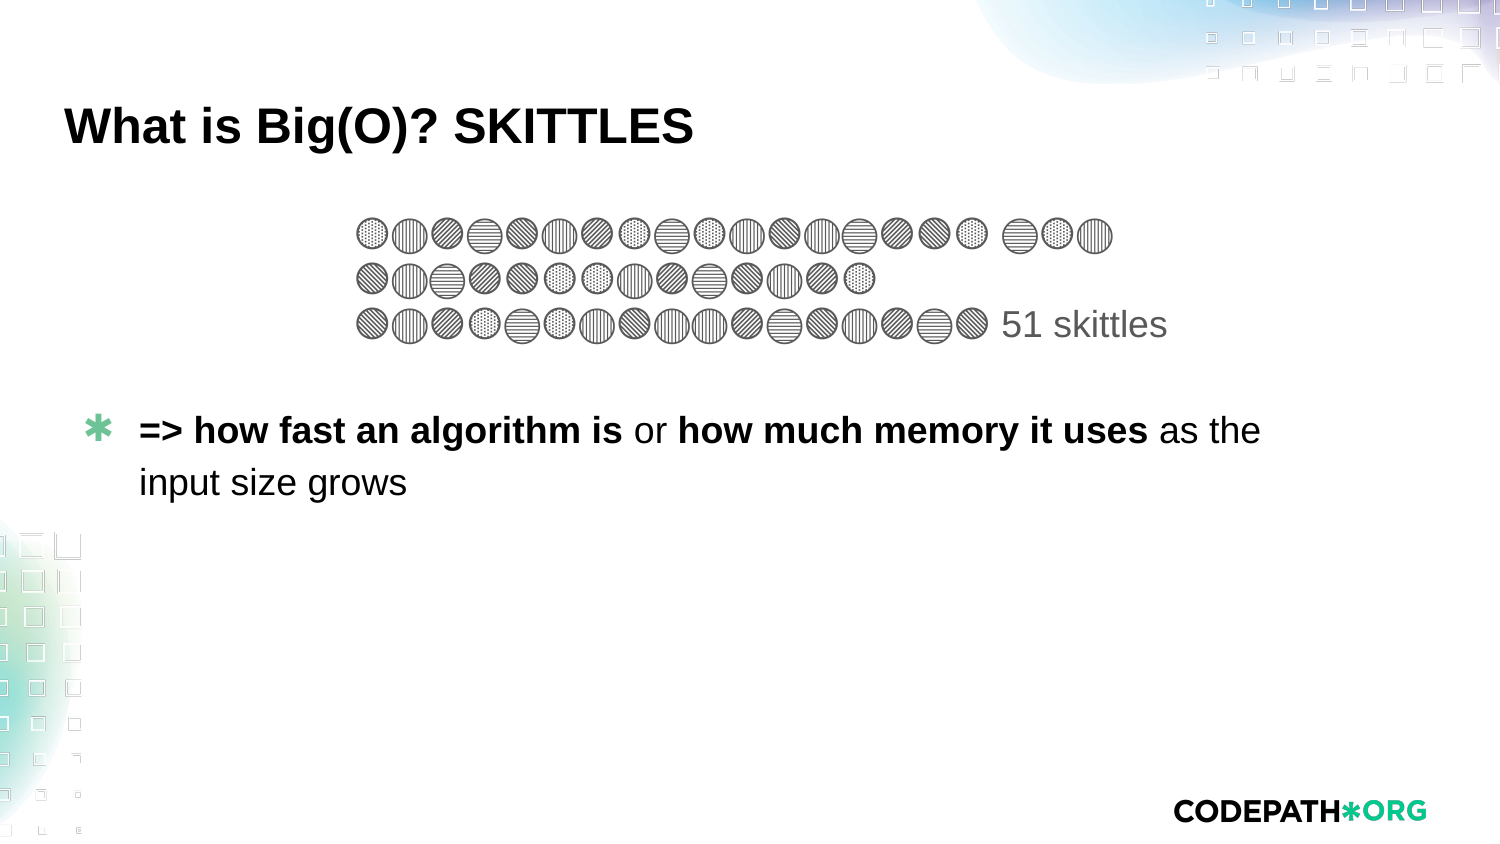

# What is Big(O)? SKITTLES
🟡🔴🟣🔵🟢🔴🟣🟡🔵🟡🔴🟢🔴🔵🟣🟢🟡 🔵🟡🔴🟢🔴🔵🟣🟢🟡🟡🔴🟣🔵🟢🔴🟣🟡
🟢🔴🟣🟡🔵🟡🔴🟢🔴🔴🟣🔵🟢🔴🟣🔵🟢 51 skittles
=> how fast an algorithm is or how much memory it uses as the input size grows